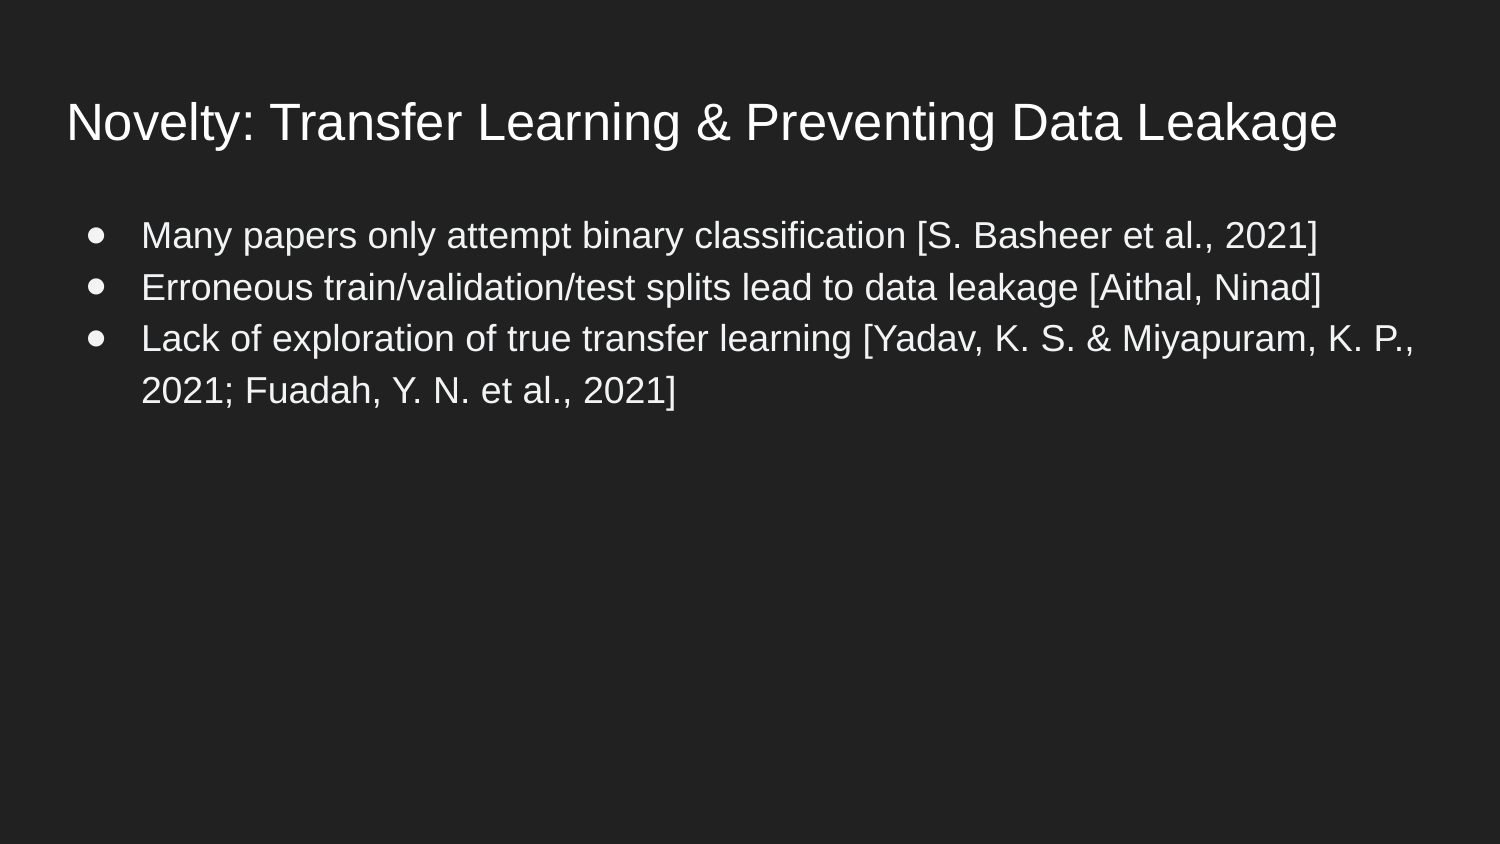

# Novelty: Transfer Learning & Preventing Data Leakage
Many papers only attempt binary classification [S. Basheer et al., 2021]
Erroneous train/validation/test splits lead to data leakage [Aithal, Ninad]
Lack of exploration of true transfer learning [Yadav, K. S. & Miyapuram, K. P., 2021; Fuadah, Y. N. et al., 2021]